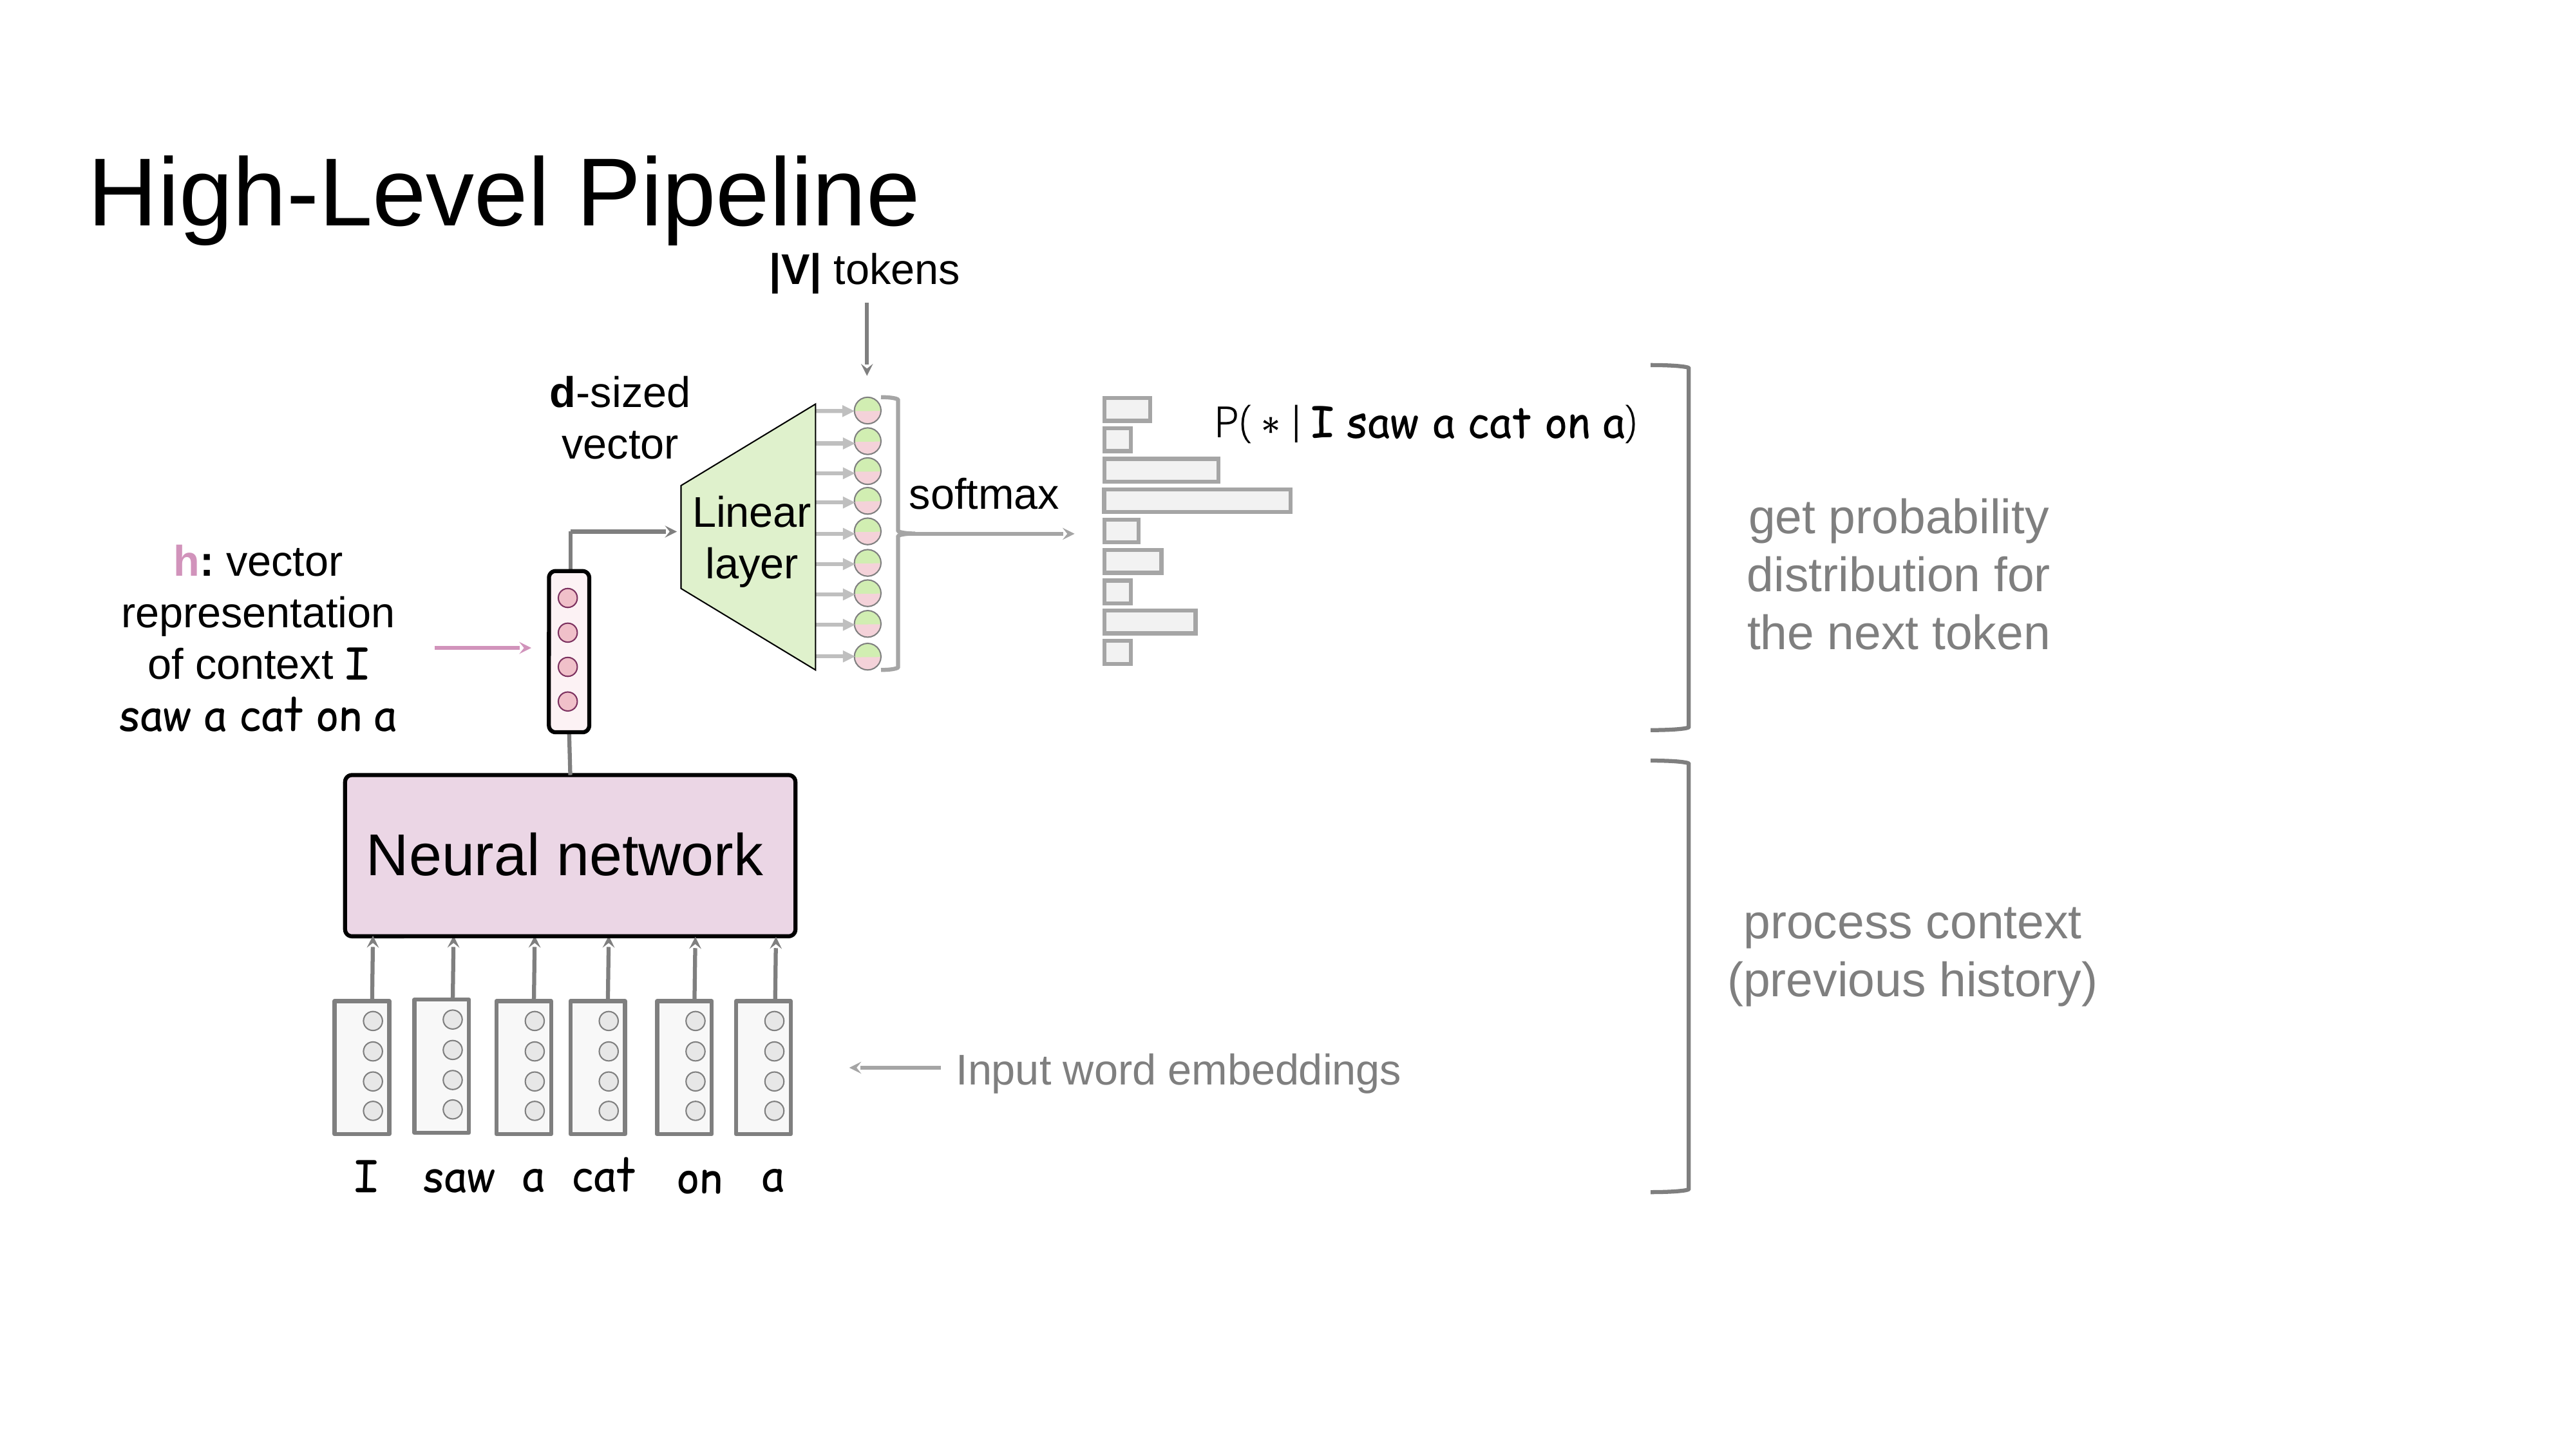

# High-Level Pipeline
|V| tokens
d-sized vector

softmax

Linear
layer
get probability distribution for the next token

h: vector representation of context I saw a cat on a

Neural network
process context
(previous history)

Input word embeddings

cat
a
a
saw
I
on